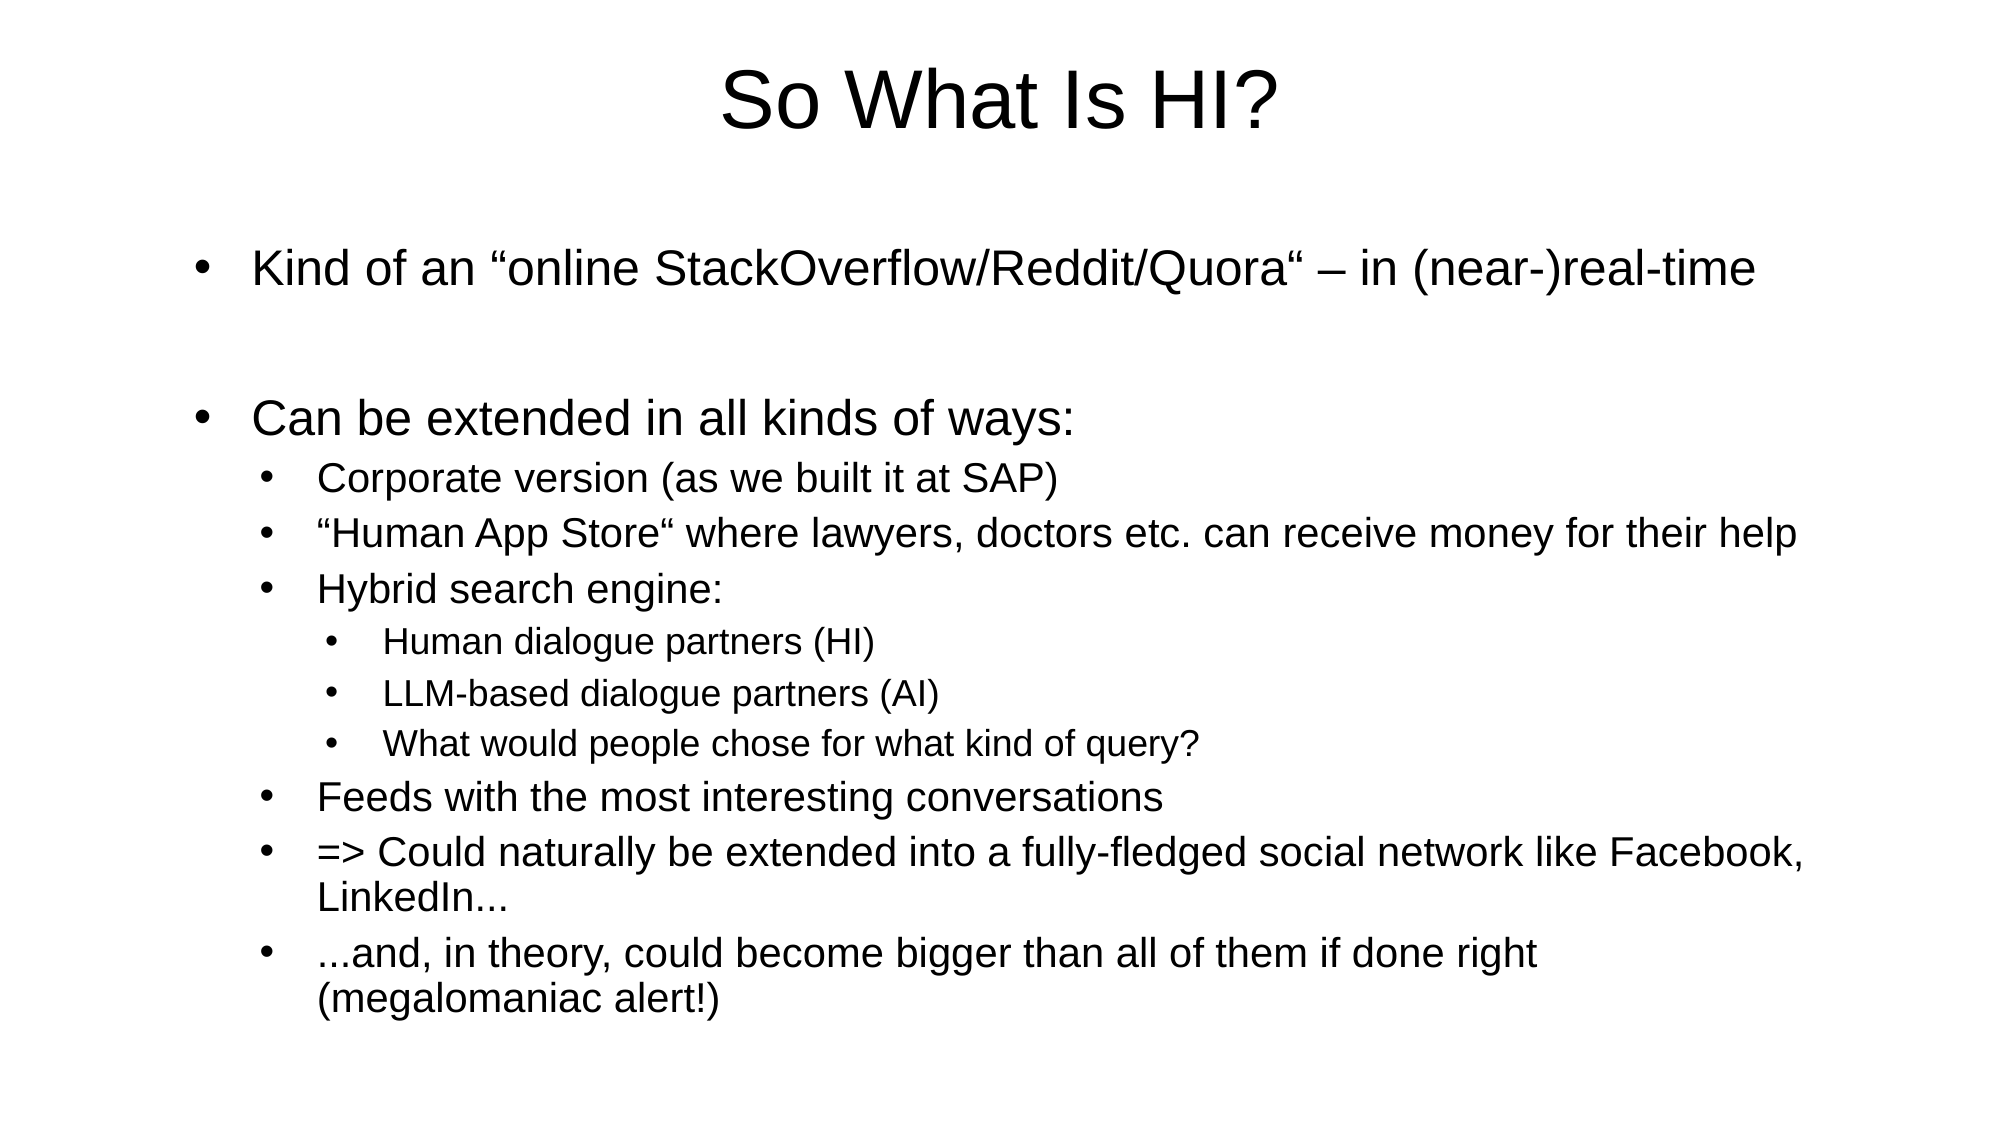

# So What Is HI?
Kind of an “online StackOverflow/Reddit/Quora“ – in (near-)real-time

Can be extended in all kinds of ways:
Corporate version (as we built it at SAP)
“Human App Store“ where lawyers, doctors etc. can receive money for their help
Hybrid search engine:
Human dialogue partners (HI)
LLM-based dialogue partners (AI)
What would people chose for what kind of query?
Feeds with the most interesting conversations
=> Could naturally be extended into a fully-fledged social network like Facebook, LinkedIn...
...and, in theory, could become bigger than all of them if done right
(megalomaniac alert!)